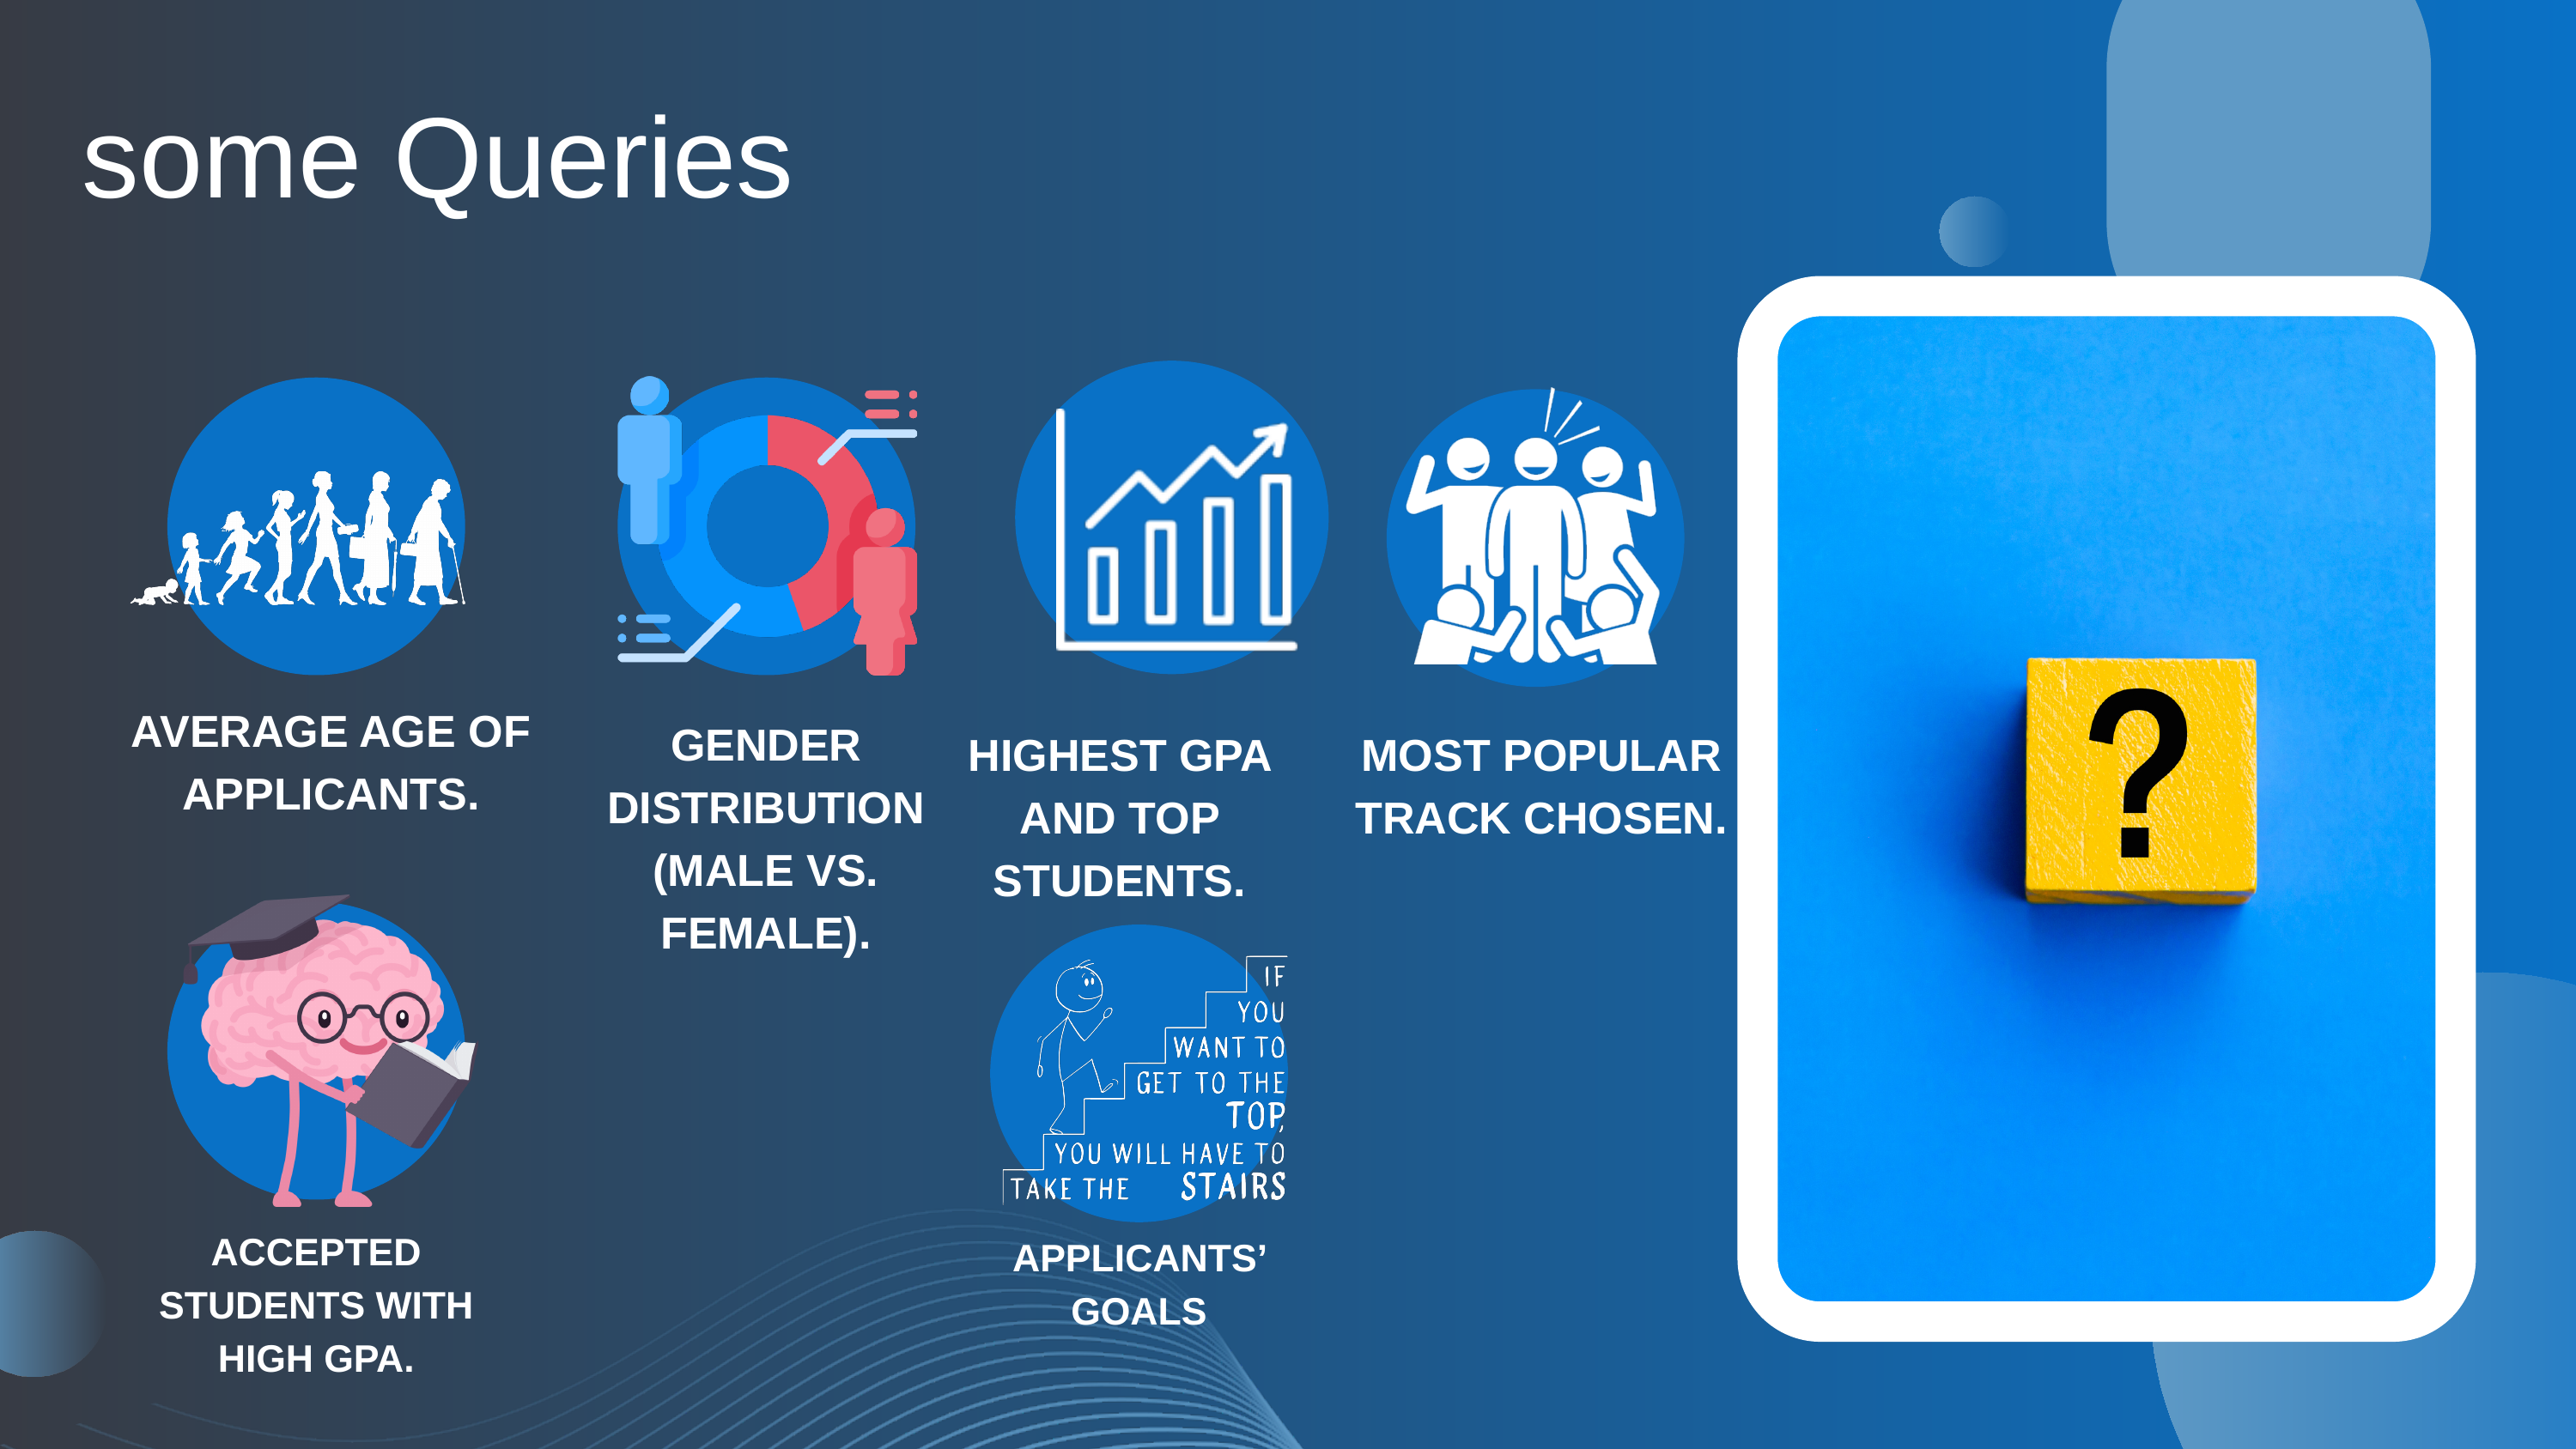

some Queries

AVERAGE AGE OF APPLICANTS.

GENDER DISTRIBUTION (MALE VS. FEMALE).

HIGHEST GPA AND TOP STUDENTS.

MOST POPULAR TRACK CHOSEN.

ACCEPTED STUDENTS WITH HIGH GPA.

APPLICANTS’ GOALS